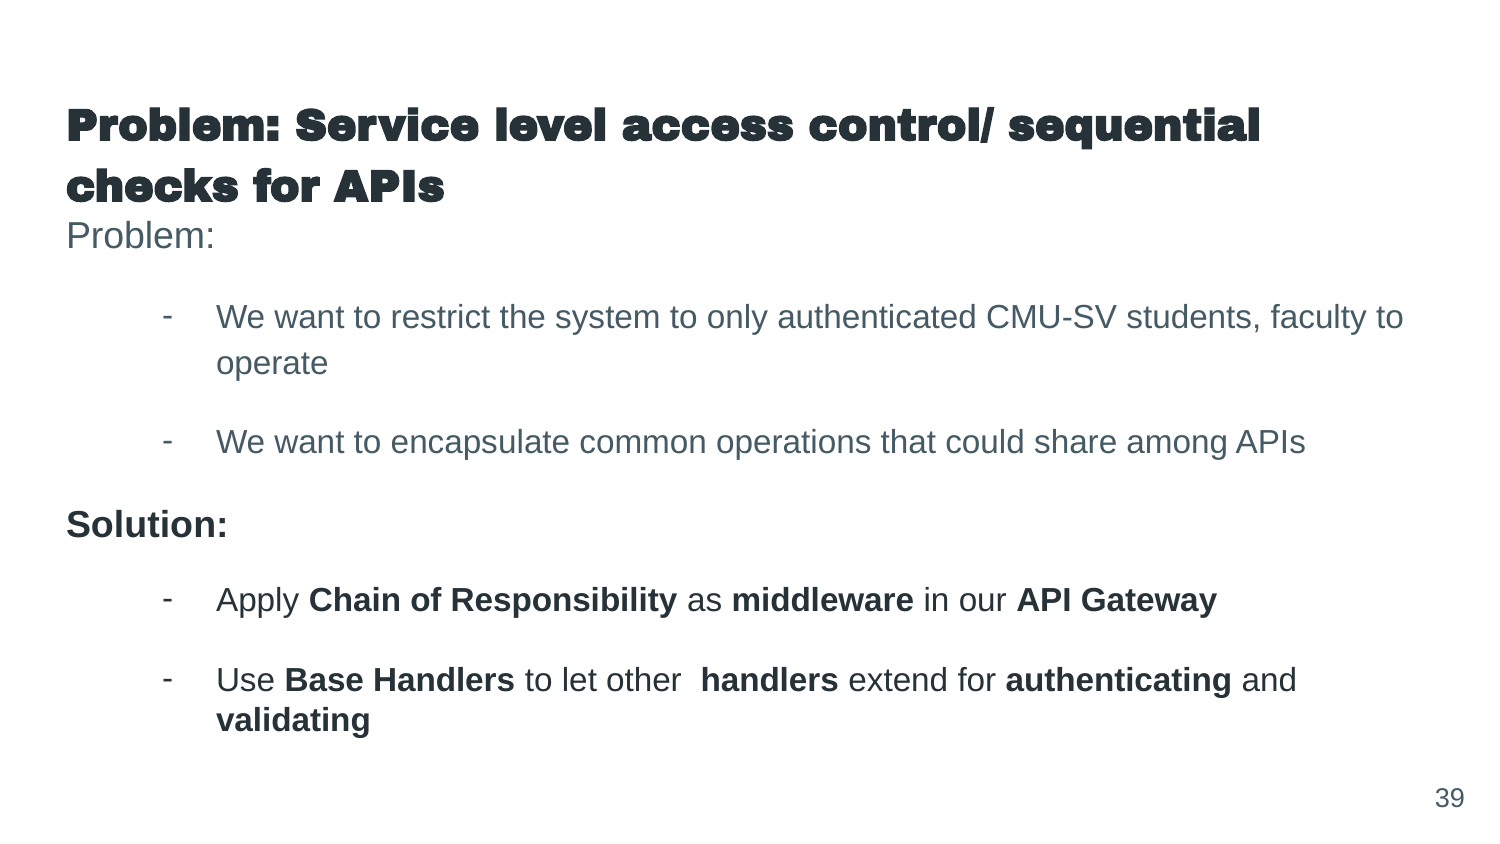

# Problem: Service level access control/ sequential checks for APIs

Problem:
We want to restrict the system to only authenticated CMU-SV students, faculty to operate
We want to encapsulate common operations that could share among APIs
Solution:
Apply Chain of Responsibility as middleware in our API Gateway

Use Base Handlers to let other  handlers extend for authenticating and validating

39